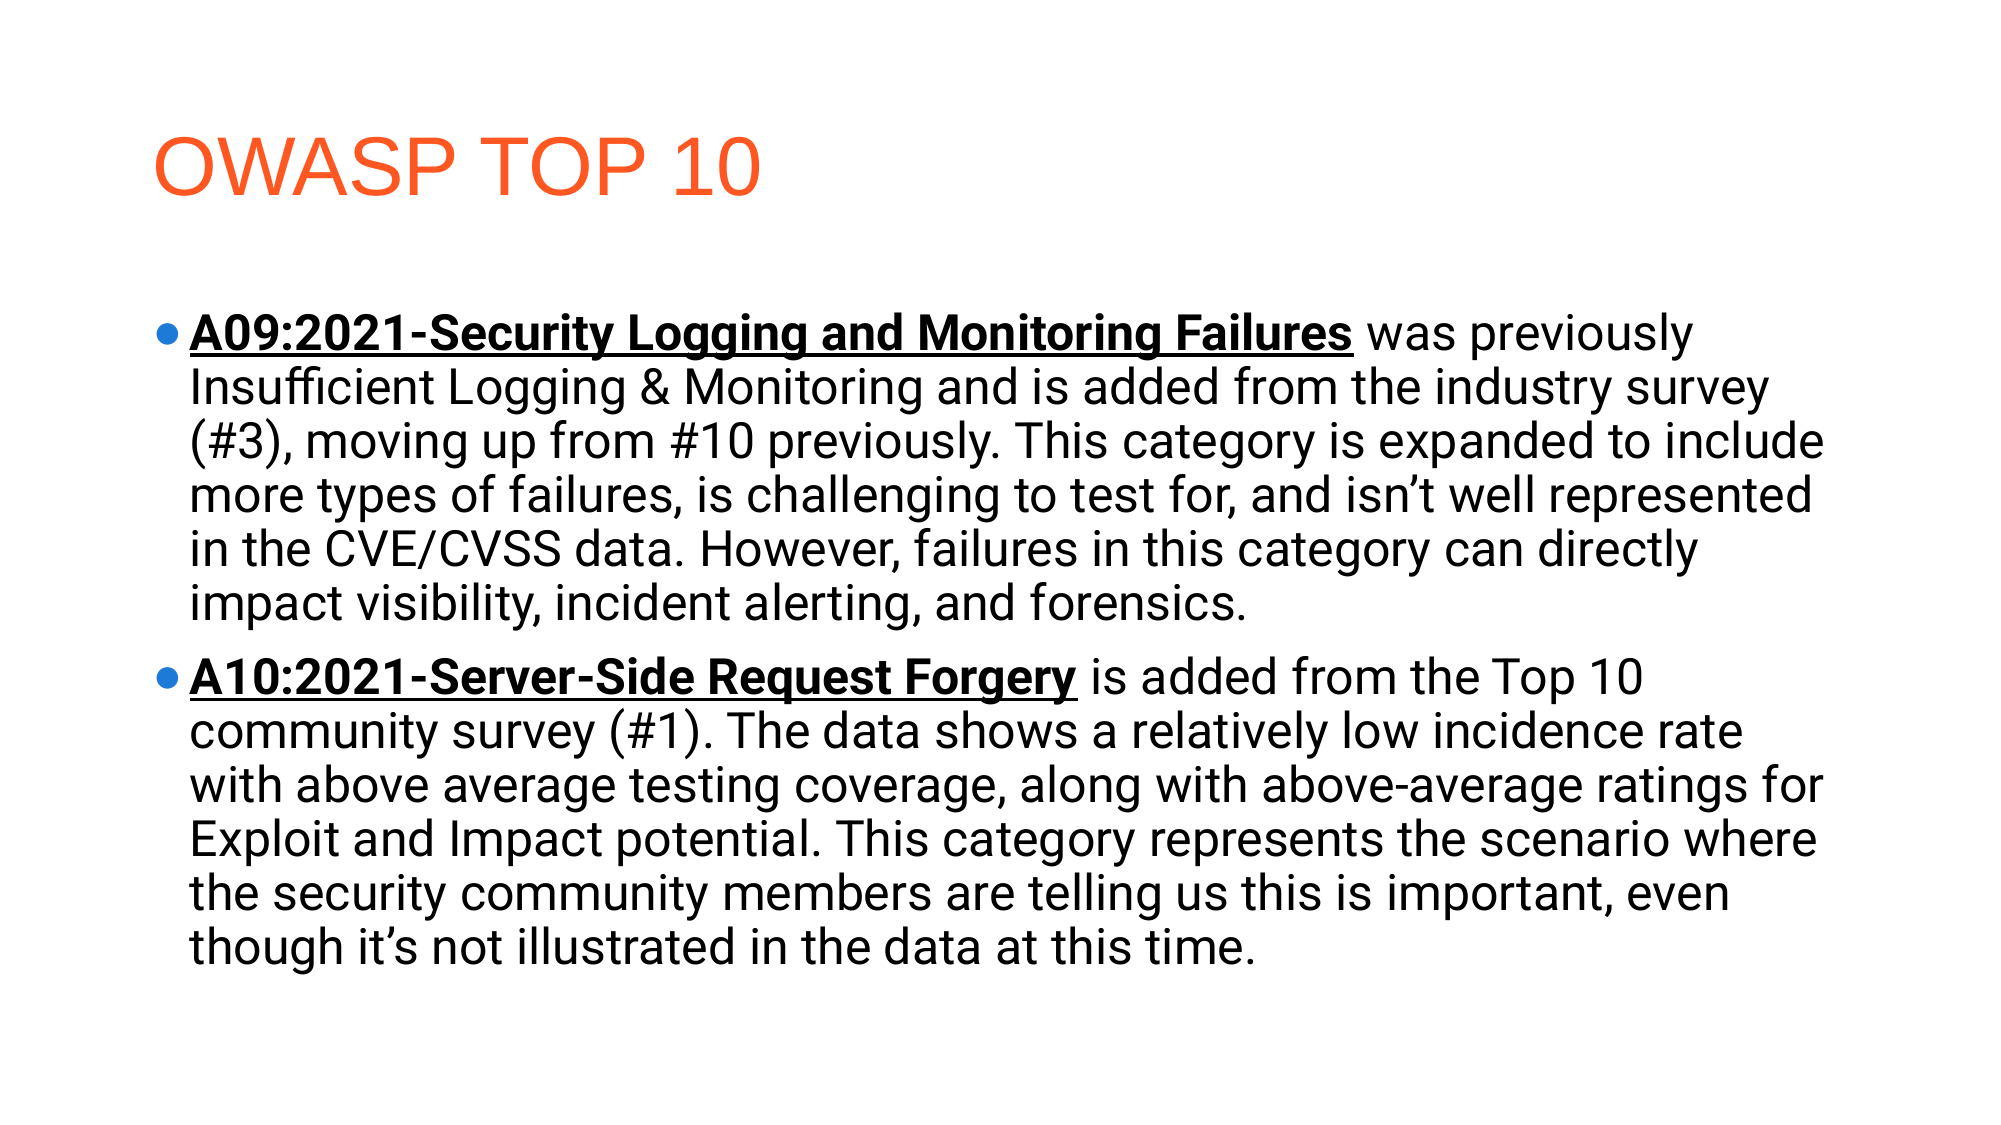

# OWASP TOP 10
A09:2021-Security Logging and Monitoring Failures was previously Insufficient Logging & Monitoring and is added from the industry survey (#3), moving up from #10 previously. This category is expanded to include more types of failures, is challenging to test for, and isn’t well represented in the CVE/CVSS data. However, failures in this category can directly impact visibility, incident alerting, and forensics.
A10:2021-Server-Side Request Forgery is added from the Top 10 community survey (#1). The data shows a relatively low incidence rate with above average testing coverage, along with above-average ratings for Exploit and Impact potential. This category represents the scenario where the security community members are telling us this is important, even though it’s not illustrated in the data at this time.